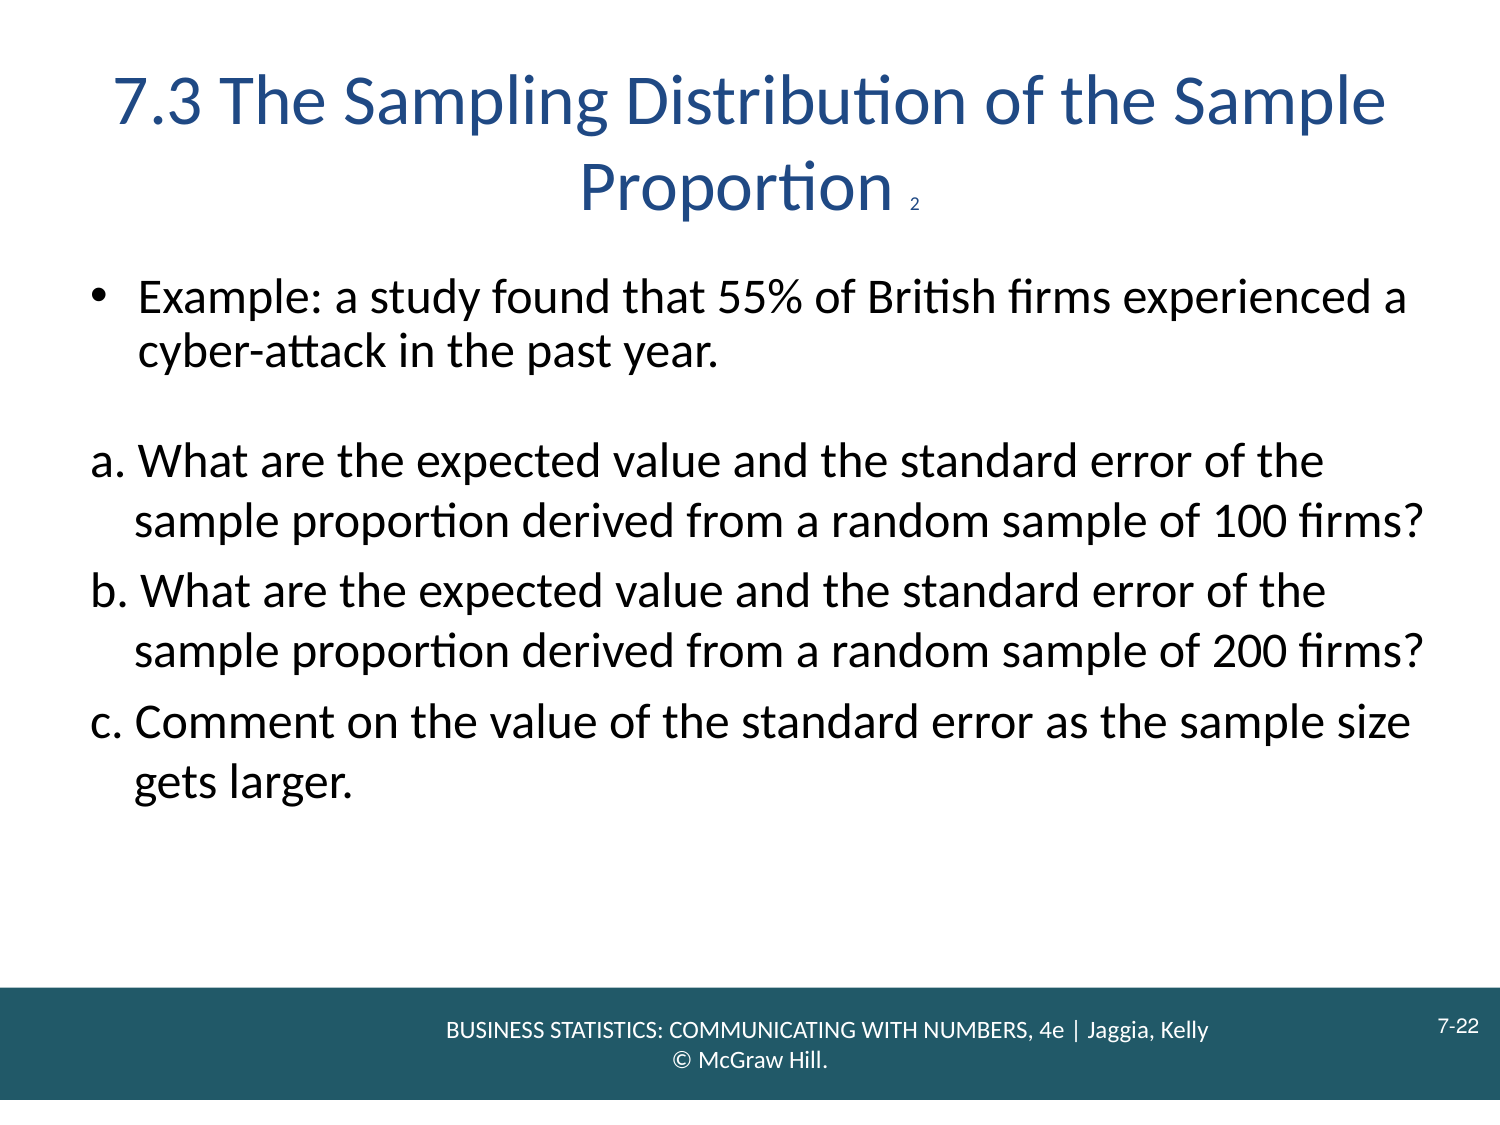

# 7.3 The Sampling Distribution of the Sample Proportion 2
Example: a study found that 55% of British firms experienced a cyber-attack in the past year.
a. What are the expected value and the standard error of the sample proportion derived from a random sample of 100 firms?
b. What are the expected value and the standard error of the sample proportion derived from a random sample of 200 firms?
c. Comment on the value of the standard error as the sample size gets larger.